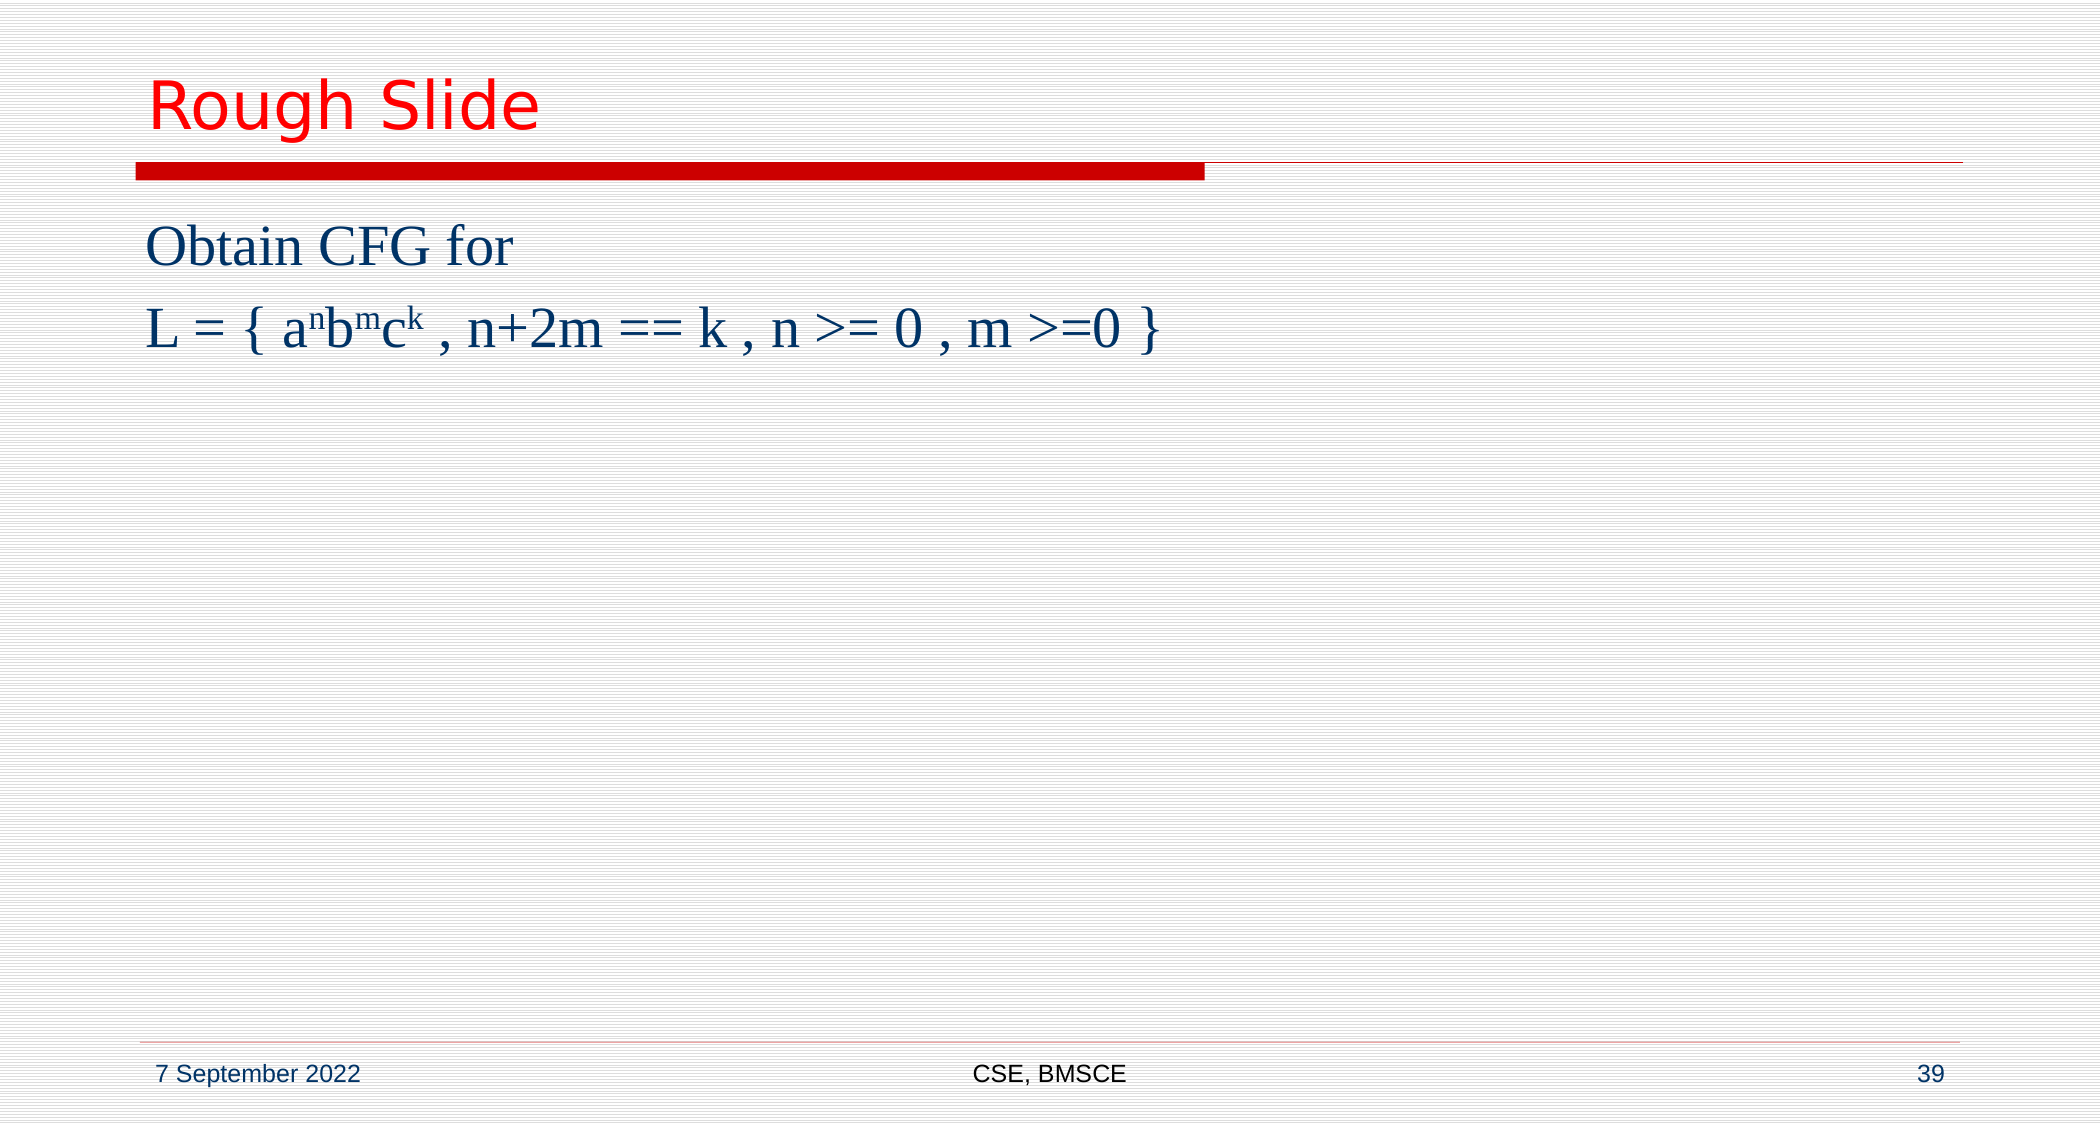

# Rough Slide
Obtain CFG for
L = { anbmck , n+2m == k , n >= 0 , m >=0 }

CSE, BMSCE
39
7 September 2022